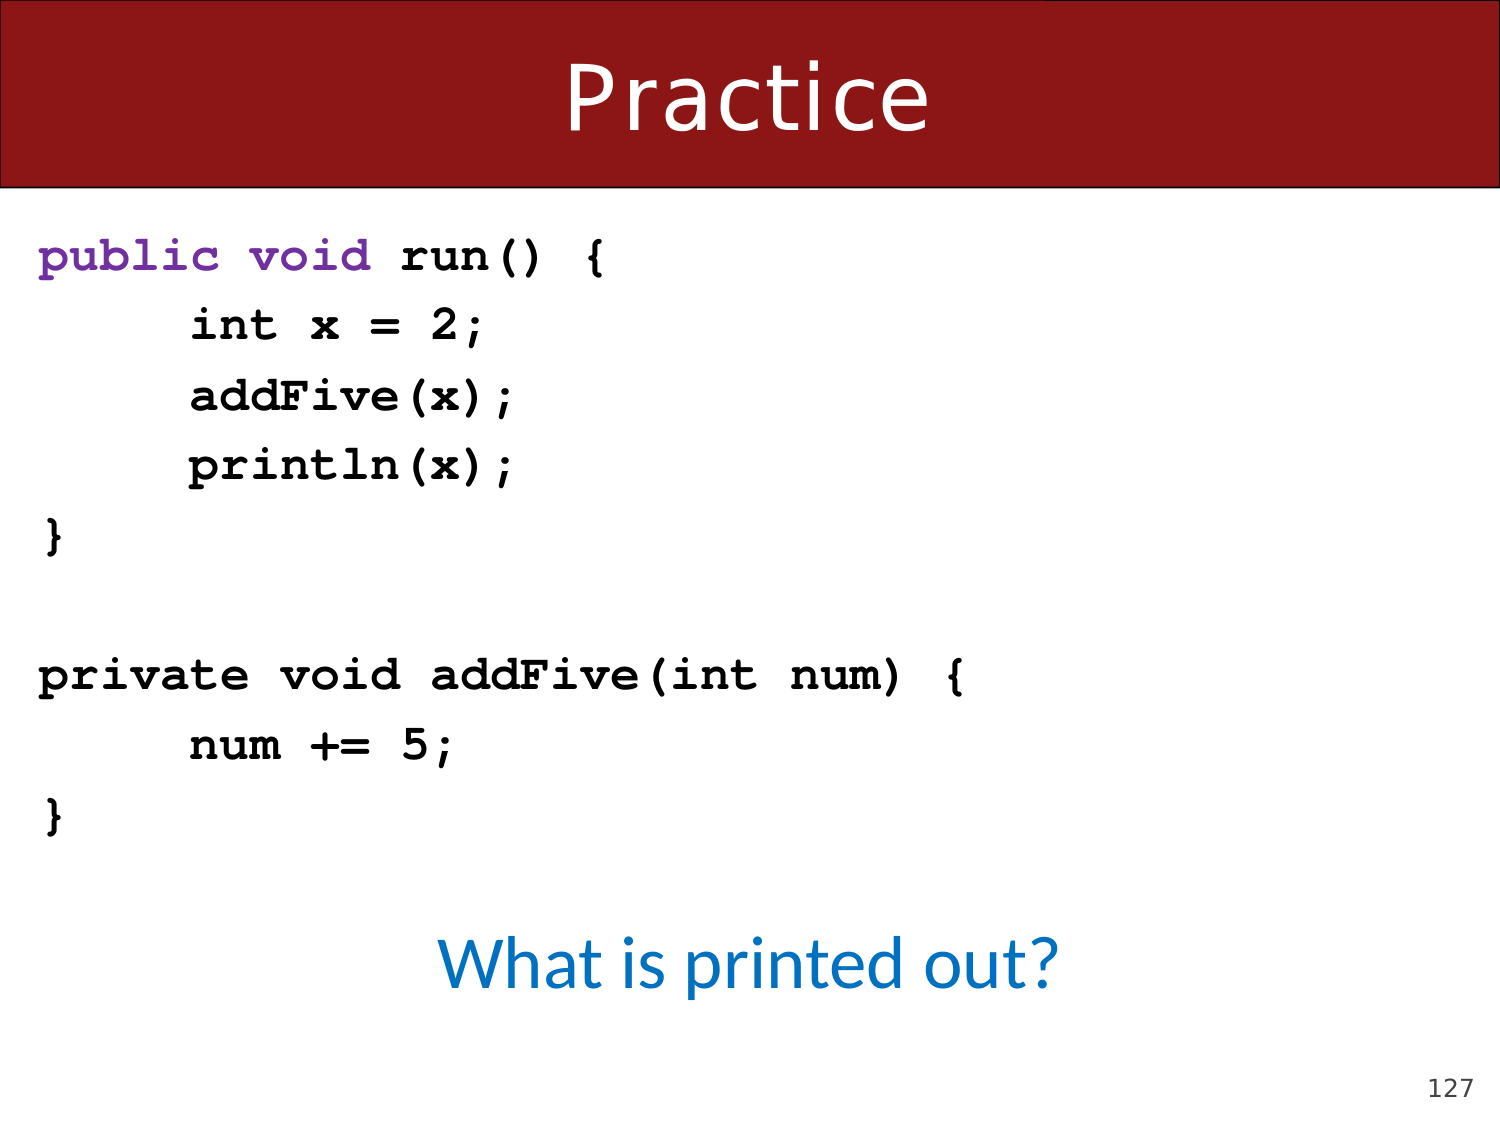

# Practice
public void run() {
	int x = 2;
	addFive(x);
	println(x);
}

private void addFive(int num) {
	num += 5;
}
What is printed out?